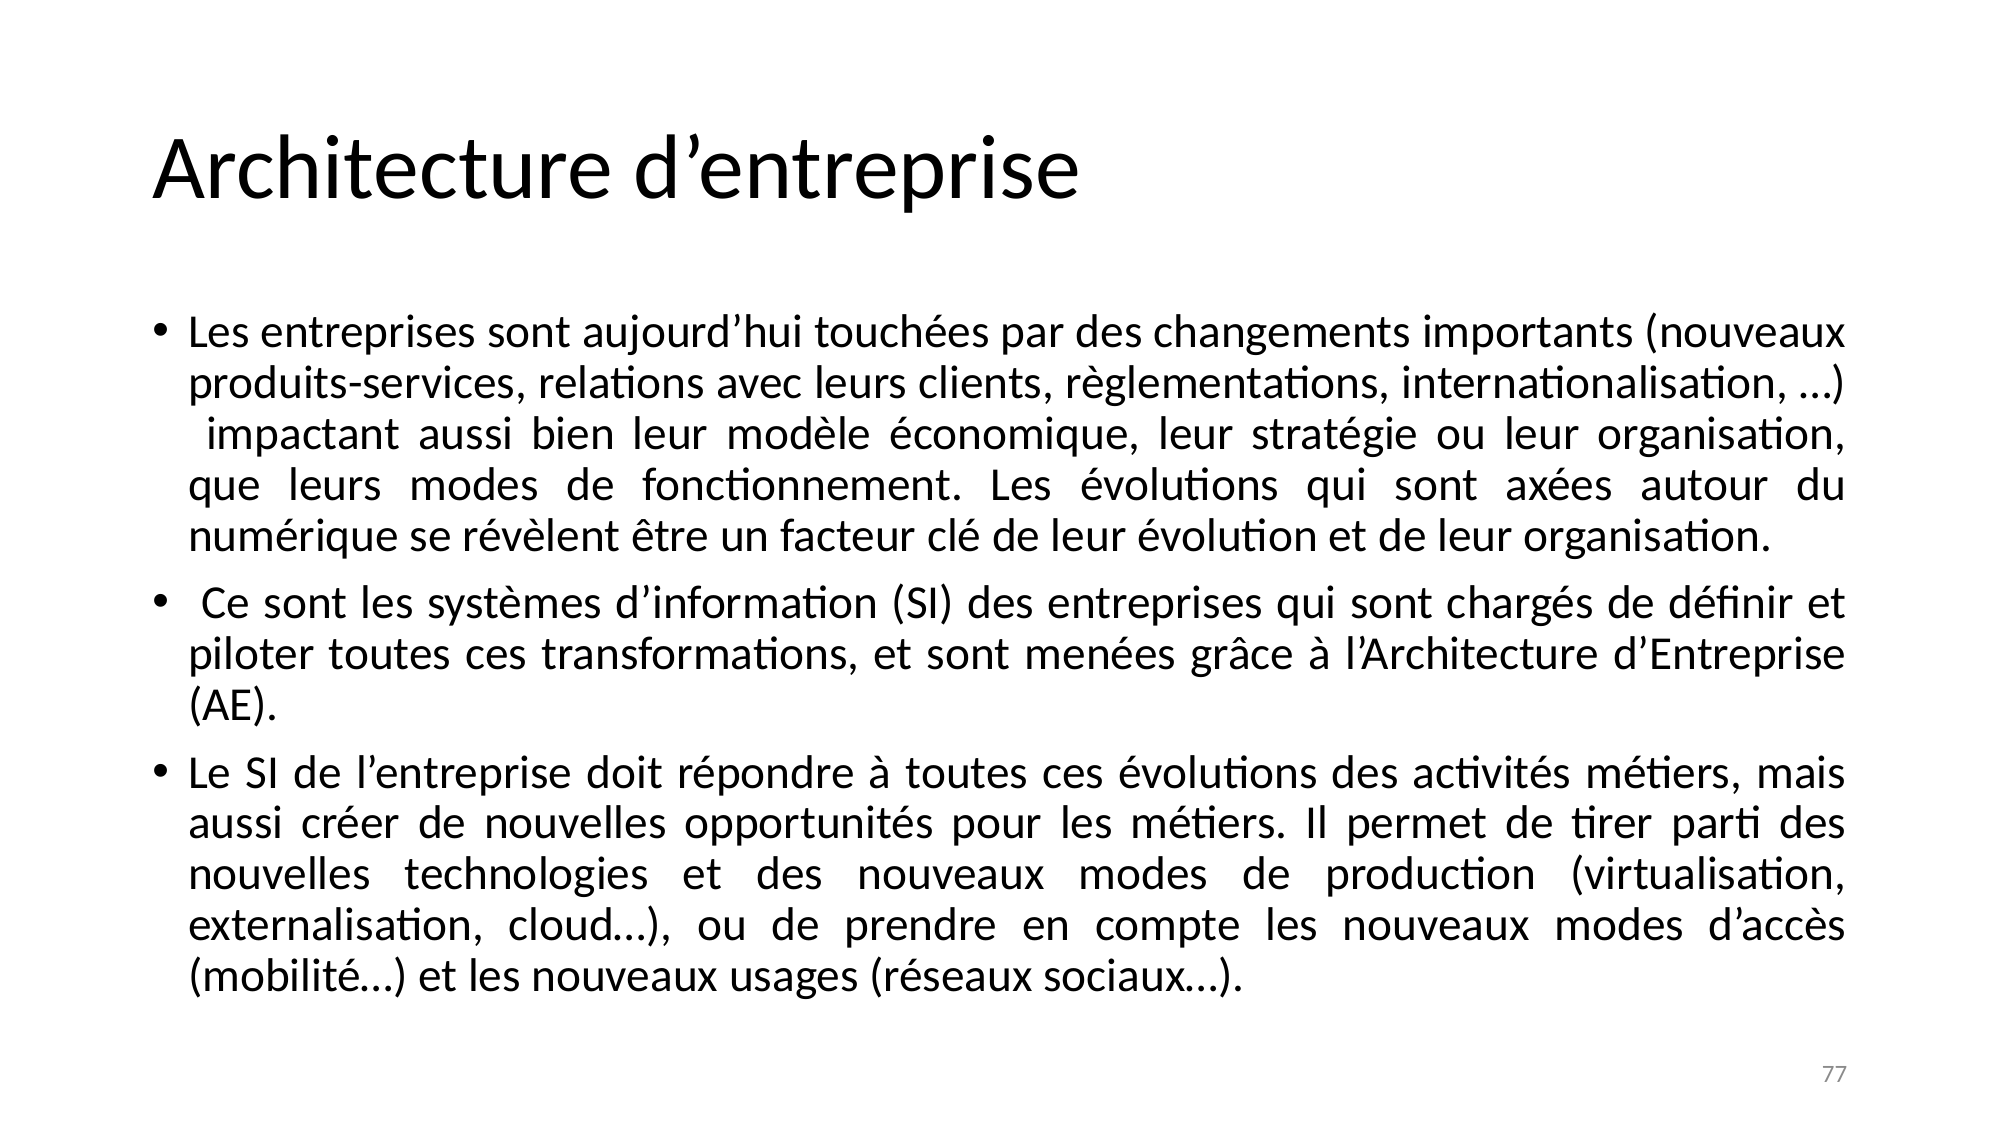

# Architecture d’entreprise
Les entreprises sont aujourd’hui touchées par des changements importants (nouveaux produits-services, relations avec leurs clients, règlementations, internationalisation, …)  impactant aussi bien leur modèle économique, leur stratégie ou leur organisation, que leurs modes de fonctionnement. Les évolutions qui sont axées autour du numérique se révèlent être un facteur clé de leur évolution et de leur organisation.
 Ce sont les systèmes d’information (SI) des entreprises qui sont chargés de définir et piloter toutes ces transformations, et sont menées grâce à l’Architecture d’Entreprise (AE).
Le SI de l’entreprise doit répondre à toutes ces évolutions des activités métiers, mais aussi créer de nouvelles opportunités pour les métiers. Il permet de tirer parti des nouvelles technologies et des nouveaux modes de production (virtualisation, externalisation, cloud…), ou de prendre en compte les nouveaux modes d’accès (mobilité…) et les nouveaux usages (réseaux sociaux…).

77